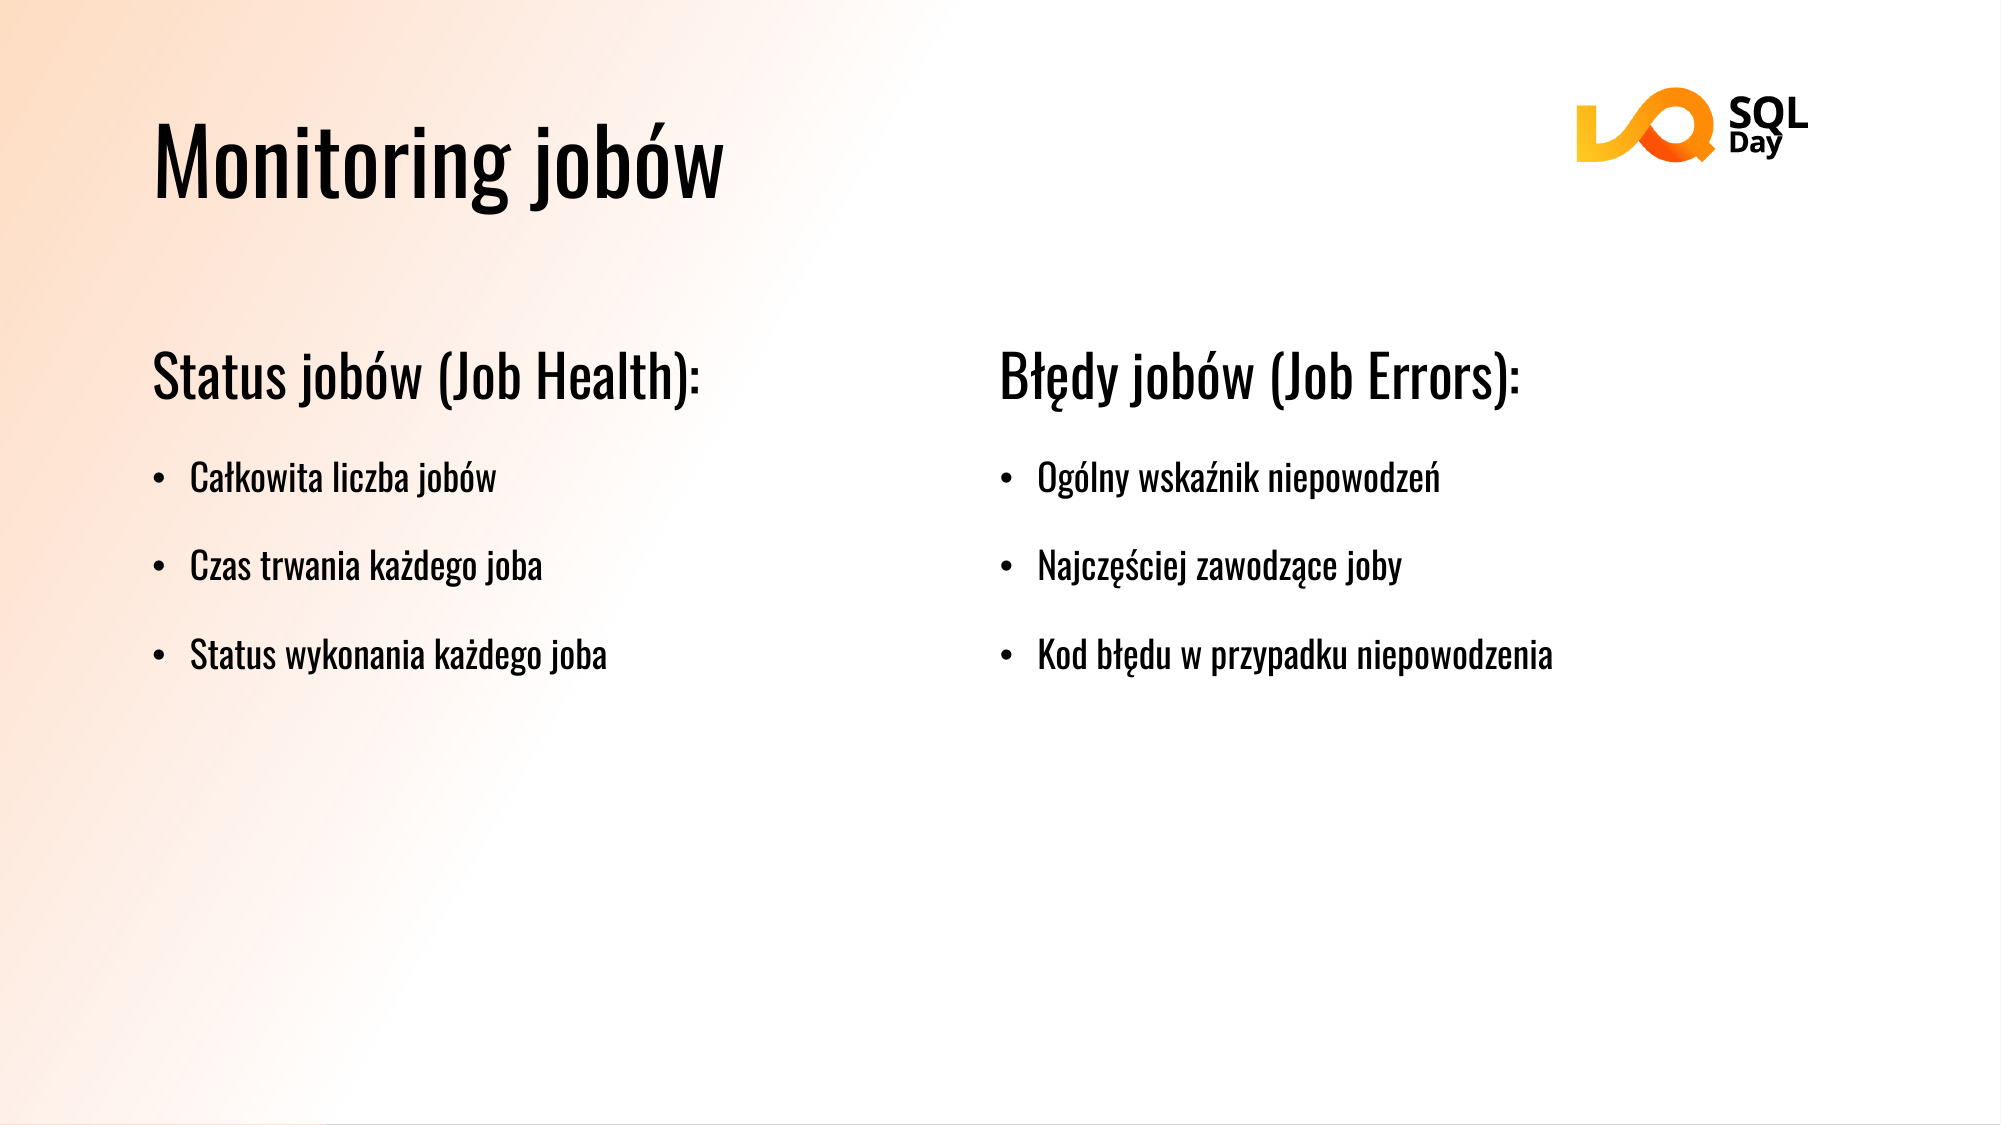

# Monitoring jobów
Status jobów (Job Health):
Całkowita liczba jobów
Czas trwania każdego joba
Status wykonania każdego joba

Błędy jobów (Job Errors):
Ogólny wskaźnik niepowodzeń
Najczęściej zawodzące joby
Kod błędu w przypadku niepowodzenia